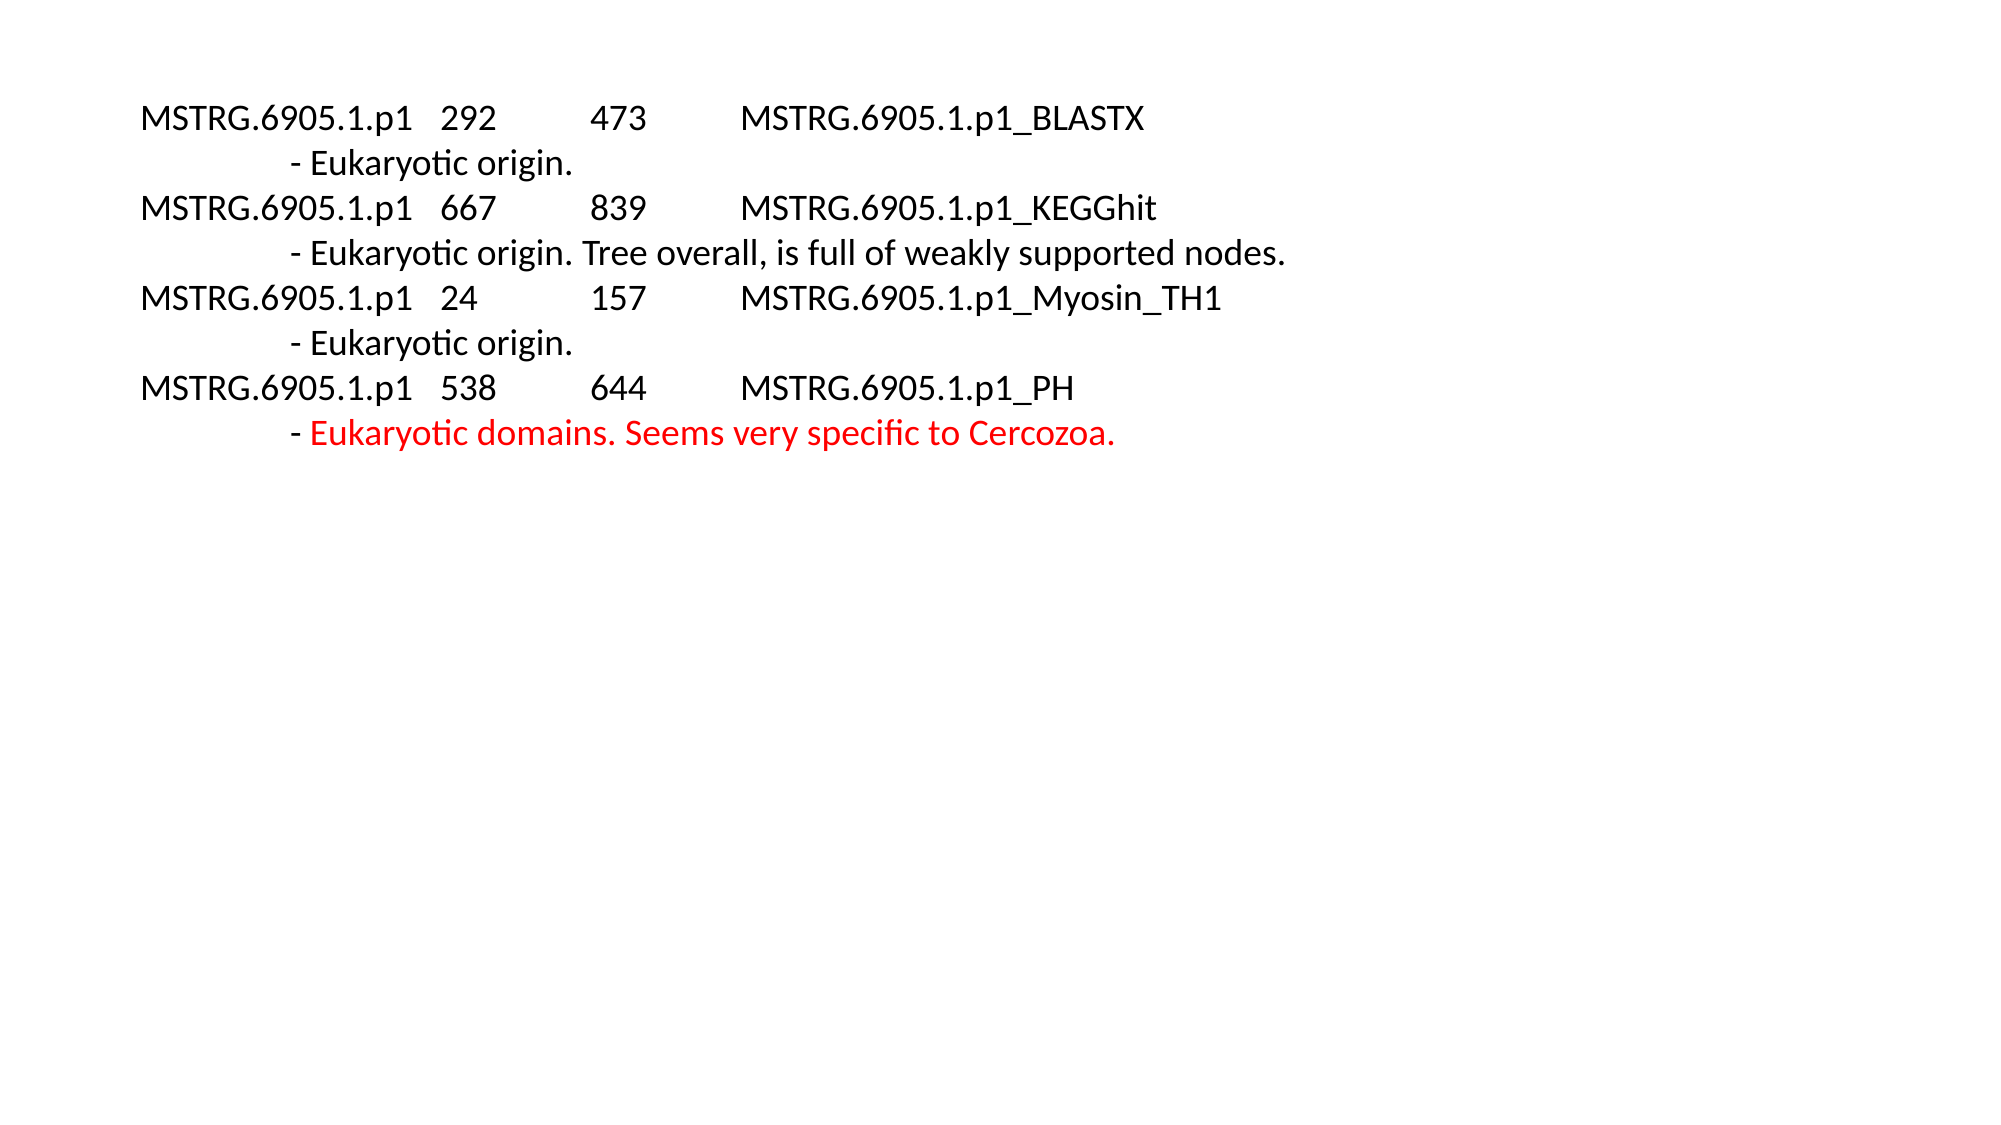

MSTRG.6905.1.p1	292    	473    	MSTRG.6905.1.p1_BLASTX
	- Eukaryotic origin.
MSTRG.6905.1.p1	667    	839    	MSTRG.6905.1.p1_KEGGhit
	- Eukaryotic origin. Tree overall, is full of weakly supported nodes.
MSTRG.6905.1.p1	24     	157    	MSTRG.6905.1.p1_Myosin_TH1
	- Eukaryotic origin.
MSTRG.6905.1.p1	538    	644    	MSTRG.6905.1.p1_PH
	- Eukaryotic domains. Seems very specific to Cercozoa.